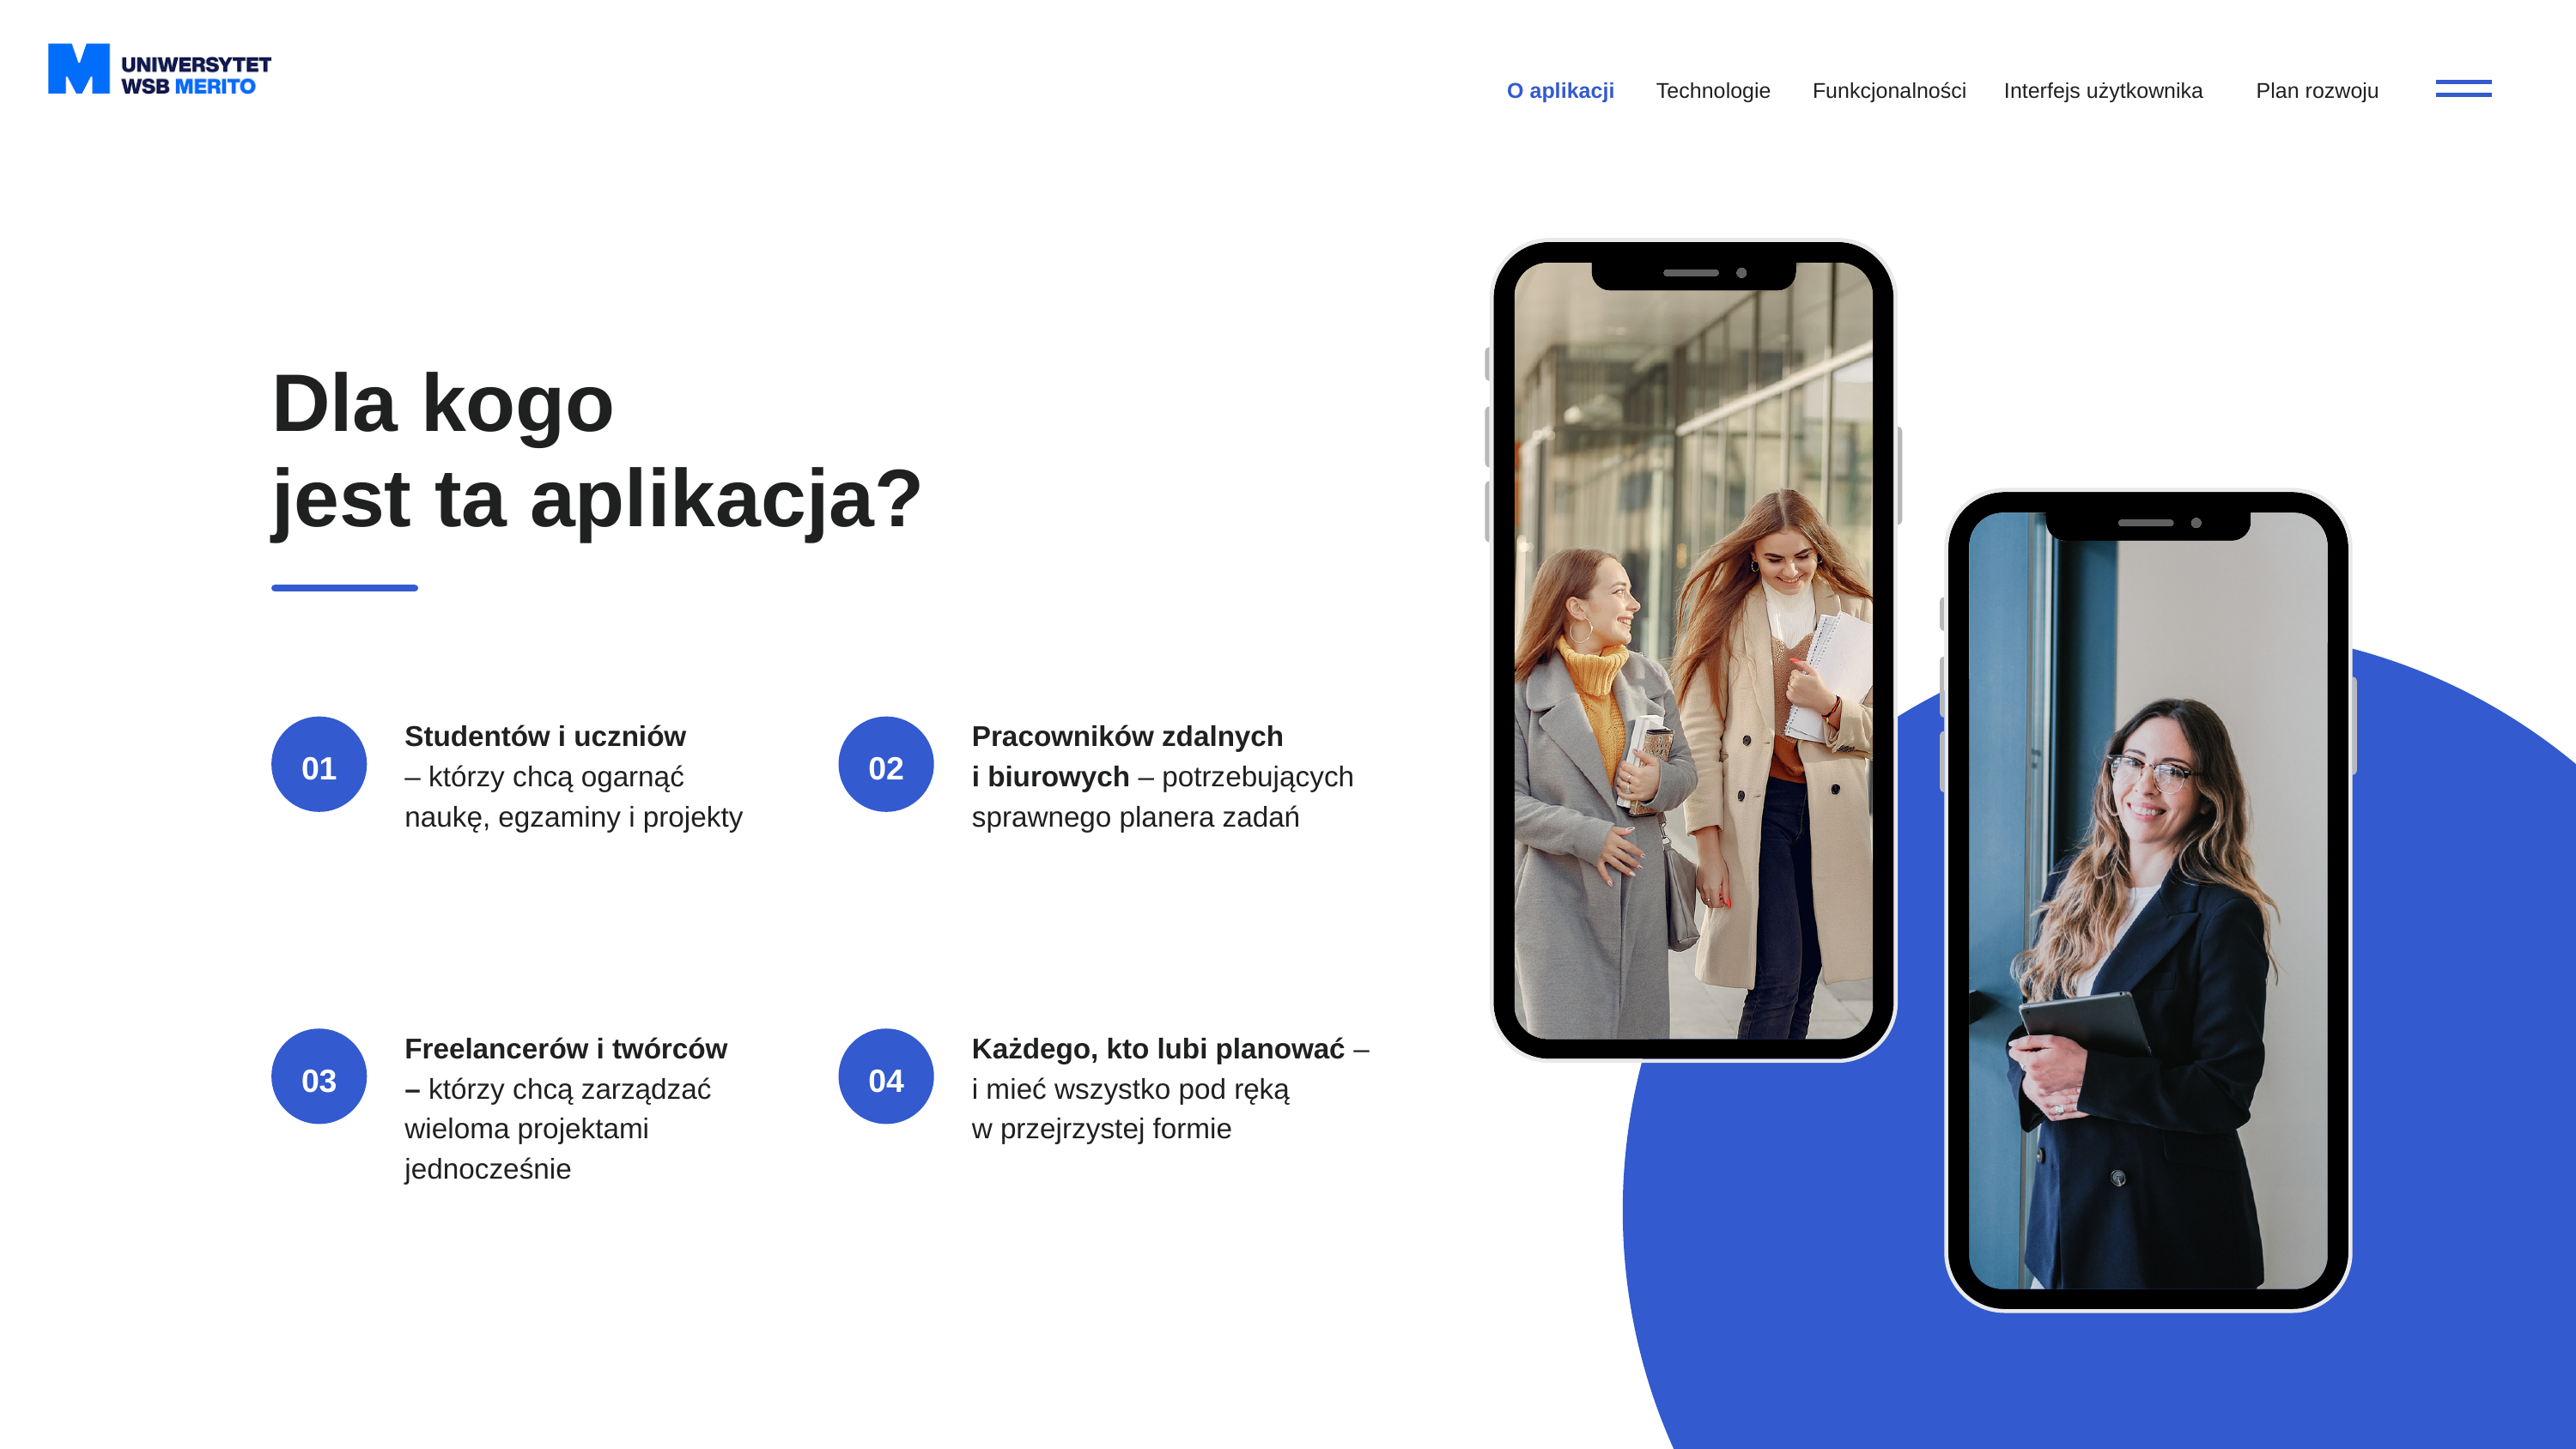

O aplikacji
Technologie
Funkcjonalności
Interfejs użytkownika
Plan rozwoju

Dla kogo
jest ta aplikacja?

Studentów i uczniów
– którzy chcą ogarnąć naukę, egzaminy i projekty
Pracowników zdalnych
i biurowych – potrzebujących sprawnego planera zadań

01
02
Freelancerów i twórców
– którzy chcą zarządzać wieloma projektami jednocześnie
Każdego, kto lubi planować – i mieć wszystko pod ręką
w przejrzystej formie

03
04